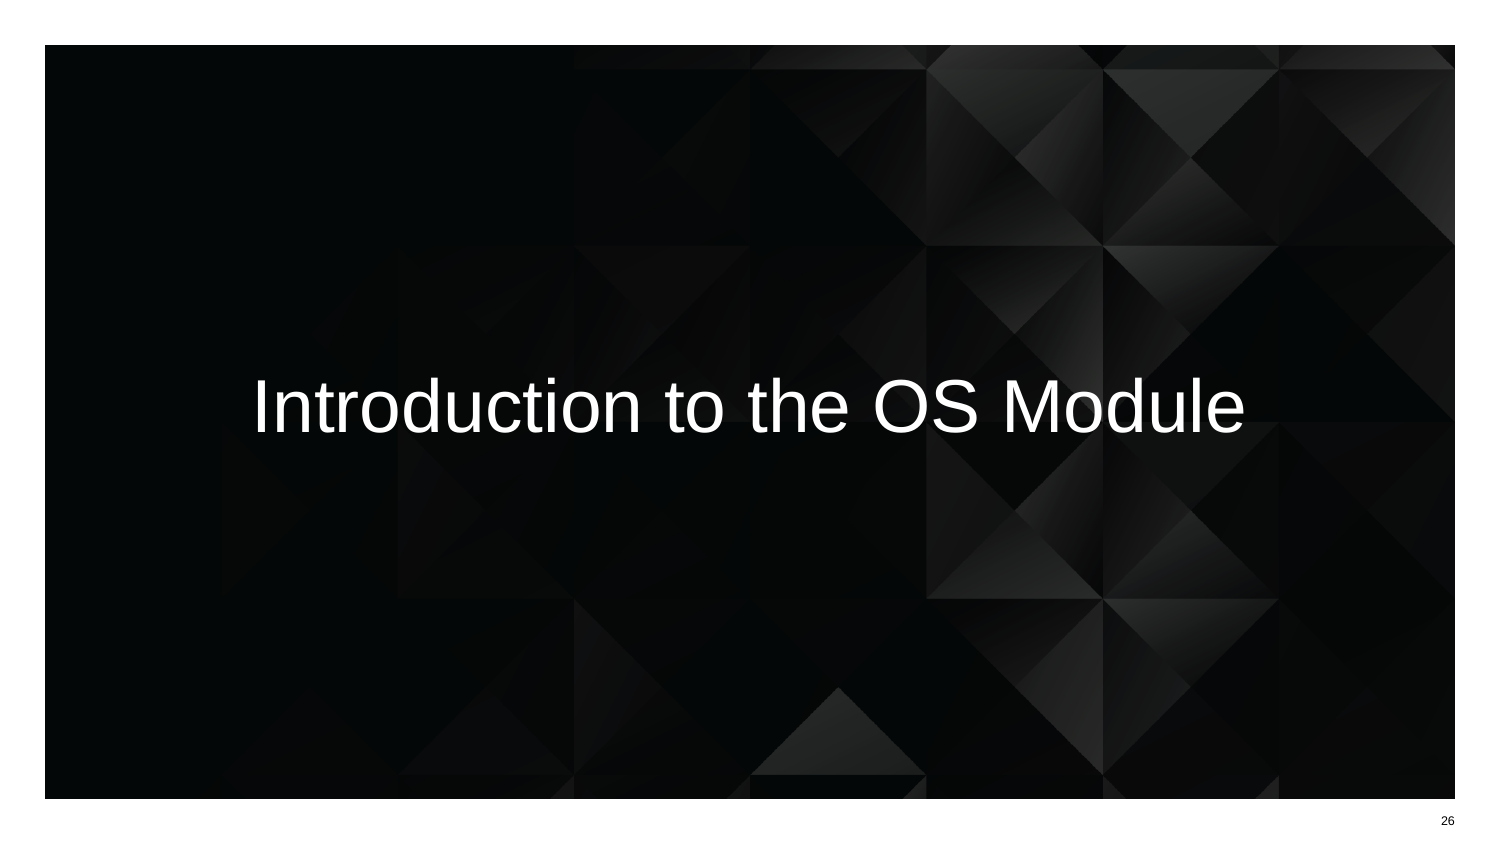

# Introduction to the OS Module
26

26